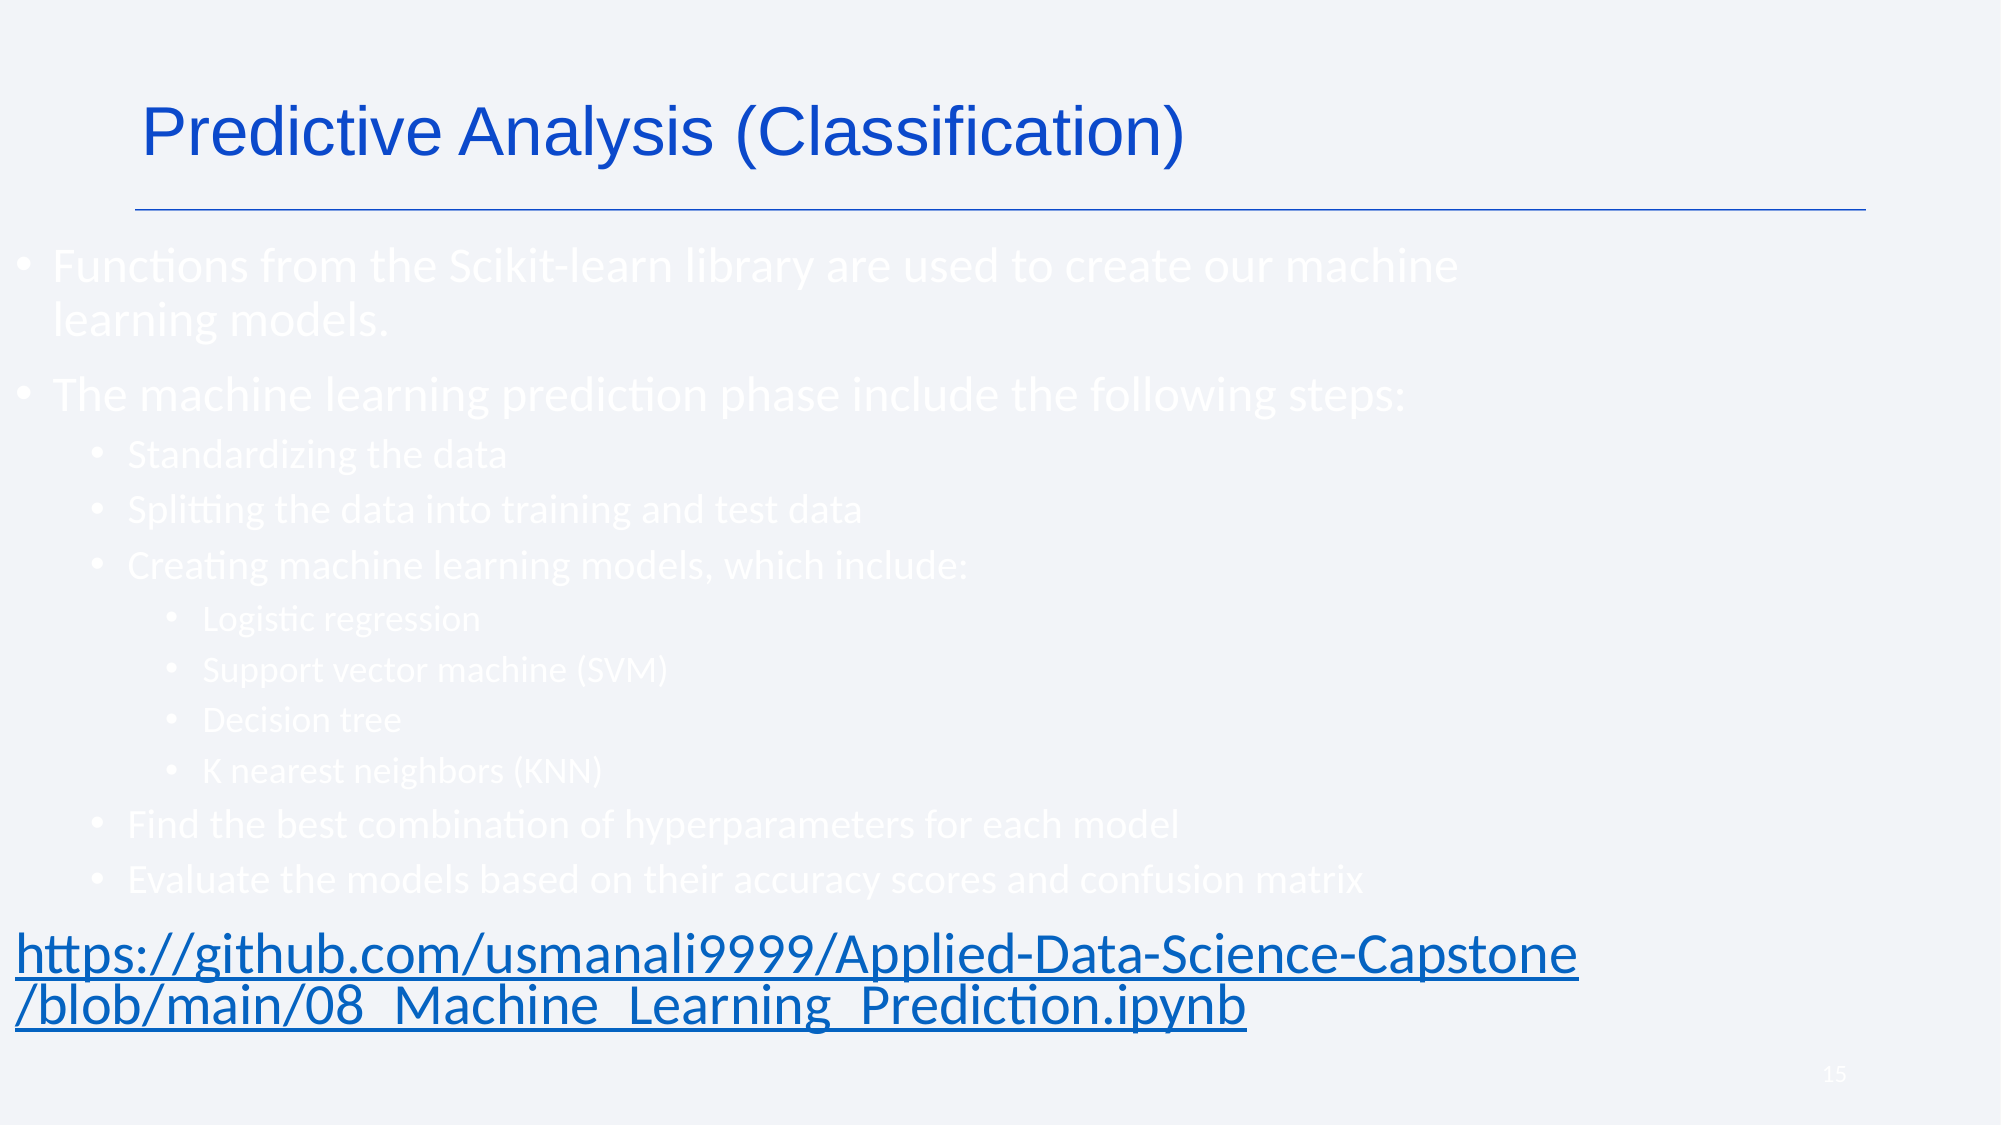

Predictive Analysis (Classification)
Functions from the Scikit-learn library are used to create our machine learning models.
The machine learning prediction phase include the following steps:
Standardizing the data
Splitting the data into training and test data
Creating machine learning models, which include:
Logistic regression
Support vector machine (SVM)
Decision tree
K nearest neighbors (KNN)
Find the best combination of hyperparameters for each model
Evaluate the models based on their accuracy scores and confusion matrix
https://github.com/usmanali9999/Applied-Data-Science-Capstone/blob/main/08_Machine_Learning_Prediction.ipynb
15